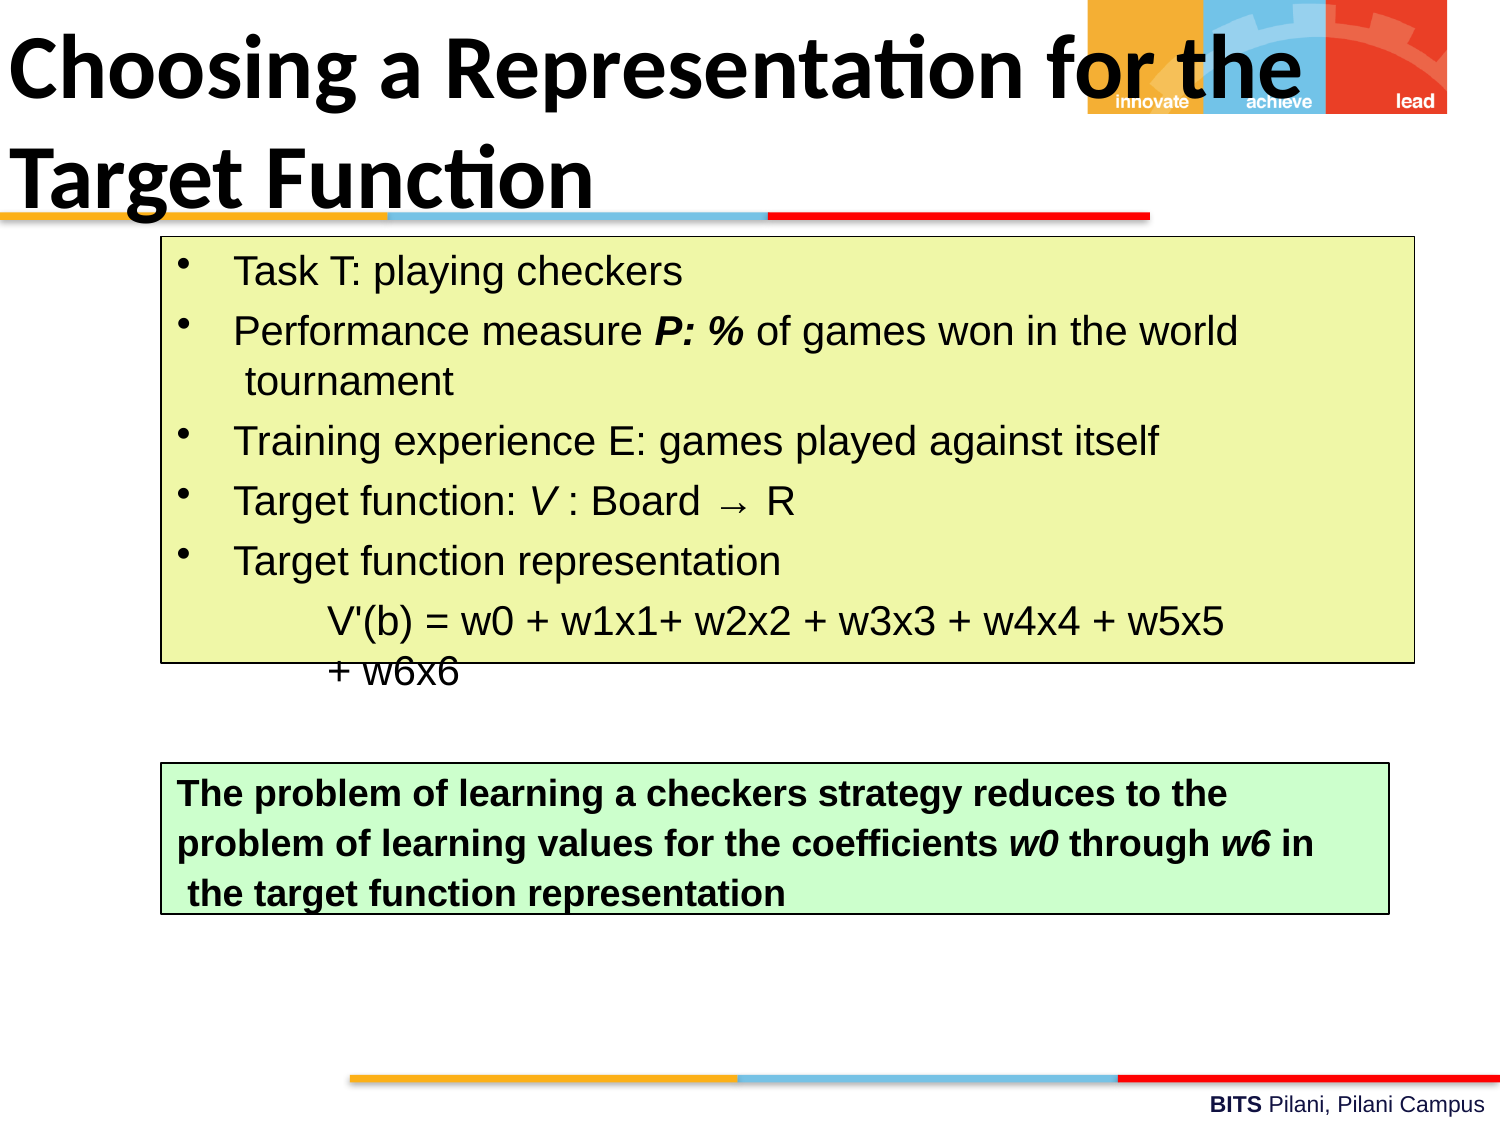

Choosing a Representation for the Target Function
Task T: playing checkers
Performance measure P: % of games won in the world  tournament
Training experience E: games played against itself
Target function: V : Board → R
Target function representation
V'(b) = w0 + w1x1+ w2x2 + w3x3 + w4x4 + w5x5 + w6x6

The problem of learning a checkers strategy reduces to the  problem of learning values for the coefficients w0 through w6 in  the target function representation